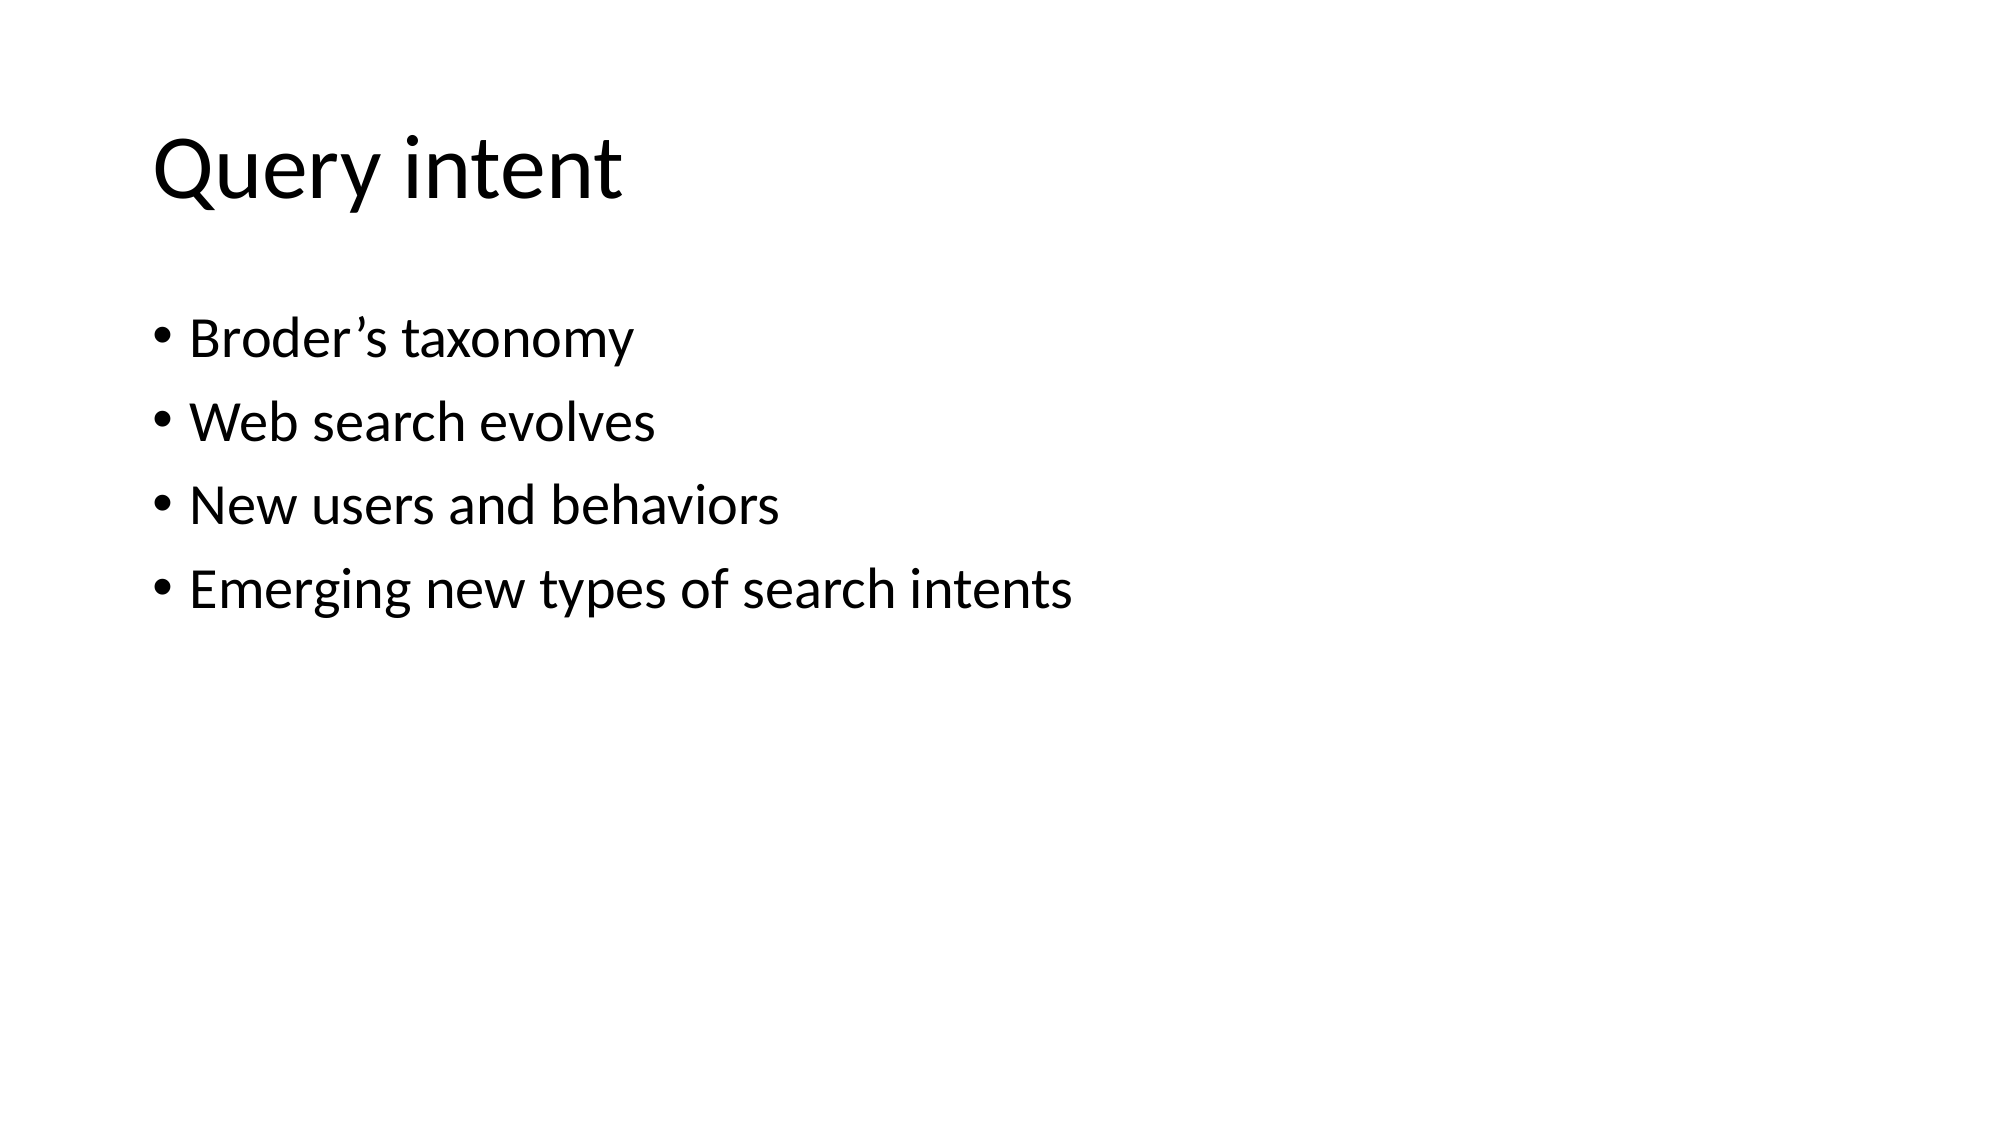

# Query intent
Broder’s taxonomy
Web search evolves
New users and behaviors
Emerging new types of search intents